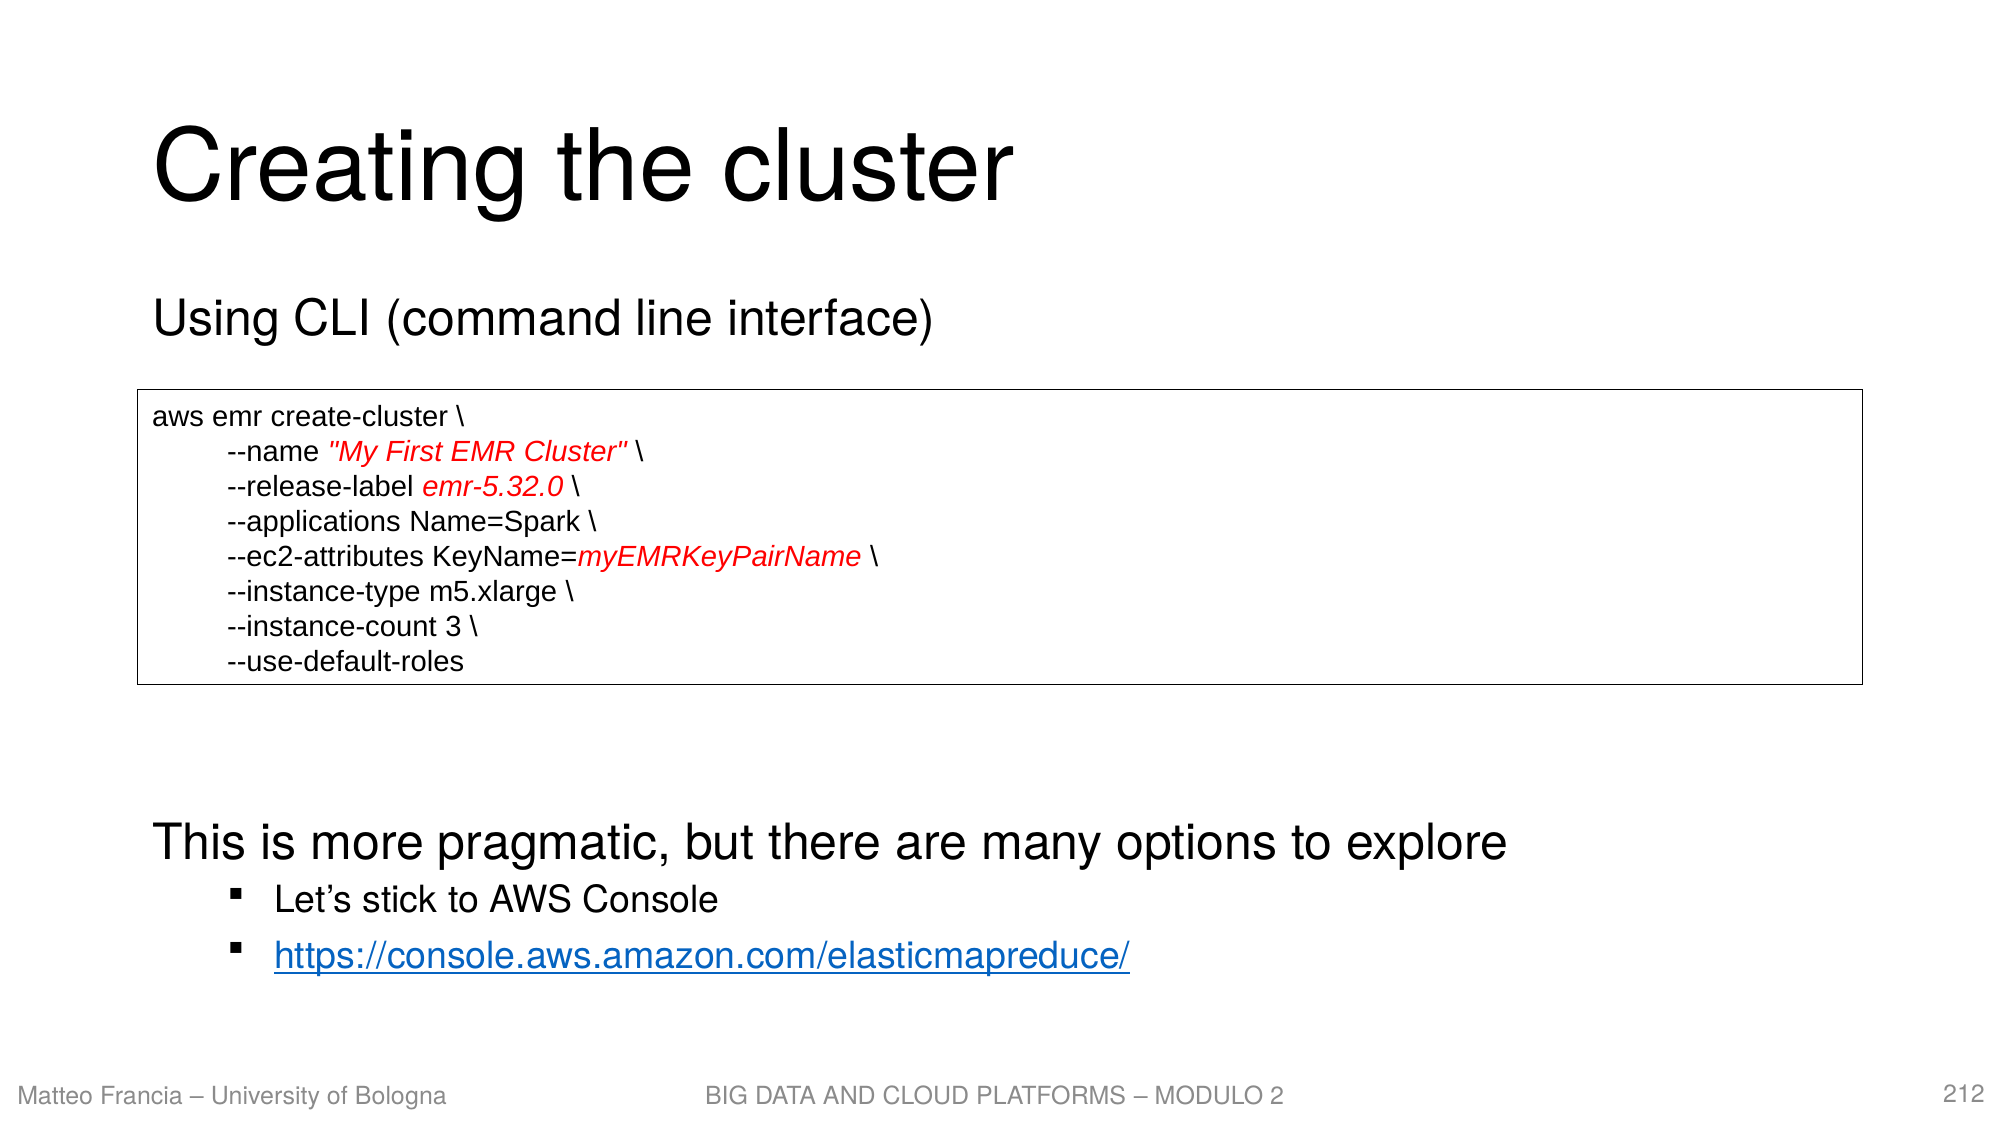

# Creating the cluster
Using CLI (command line interface)

This is more pragmatic, but there are many options to explore
Let’s stick to AWS Console
https://console.aws.amazon.com/elasticmapreduce/
aws emr create-cluster \
--name "My First EMR Cluster" \
--release-label emr-5.32.0 \
--applications Name=Spark \
--ec2-attributes KeyName=myEMRKeyPairName \
--instance-type m5.xlarge \
--instance-count 3 \
--use-default-roles
212
Matteo Francia – University of Bologna